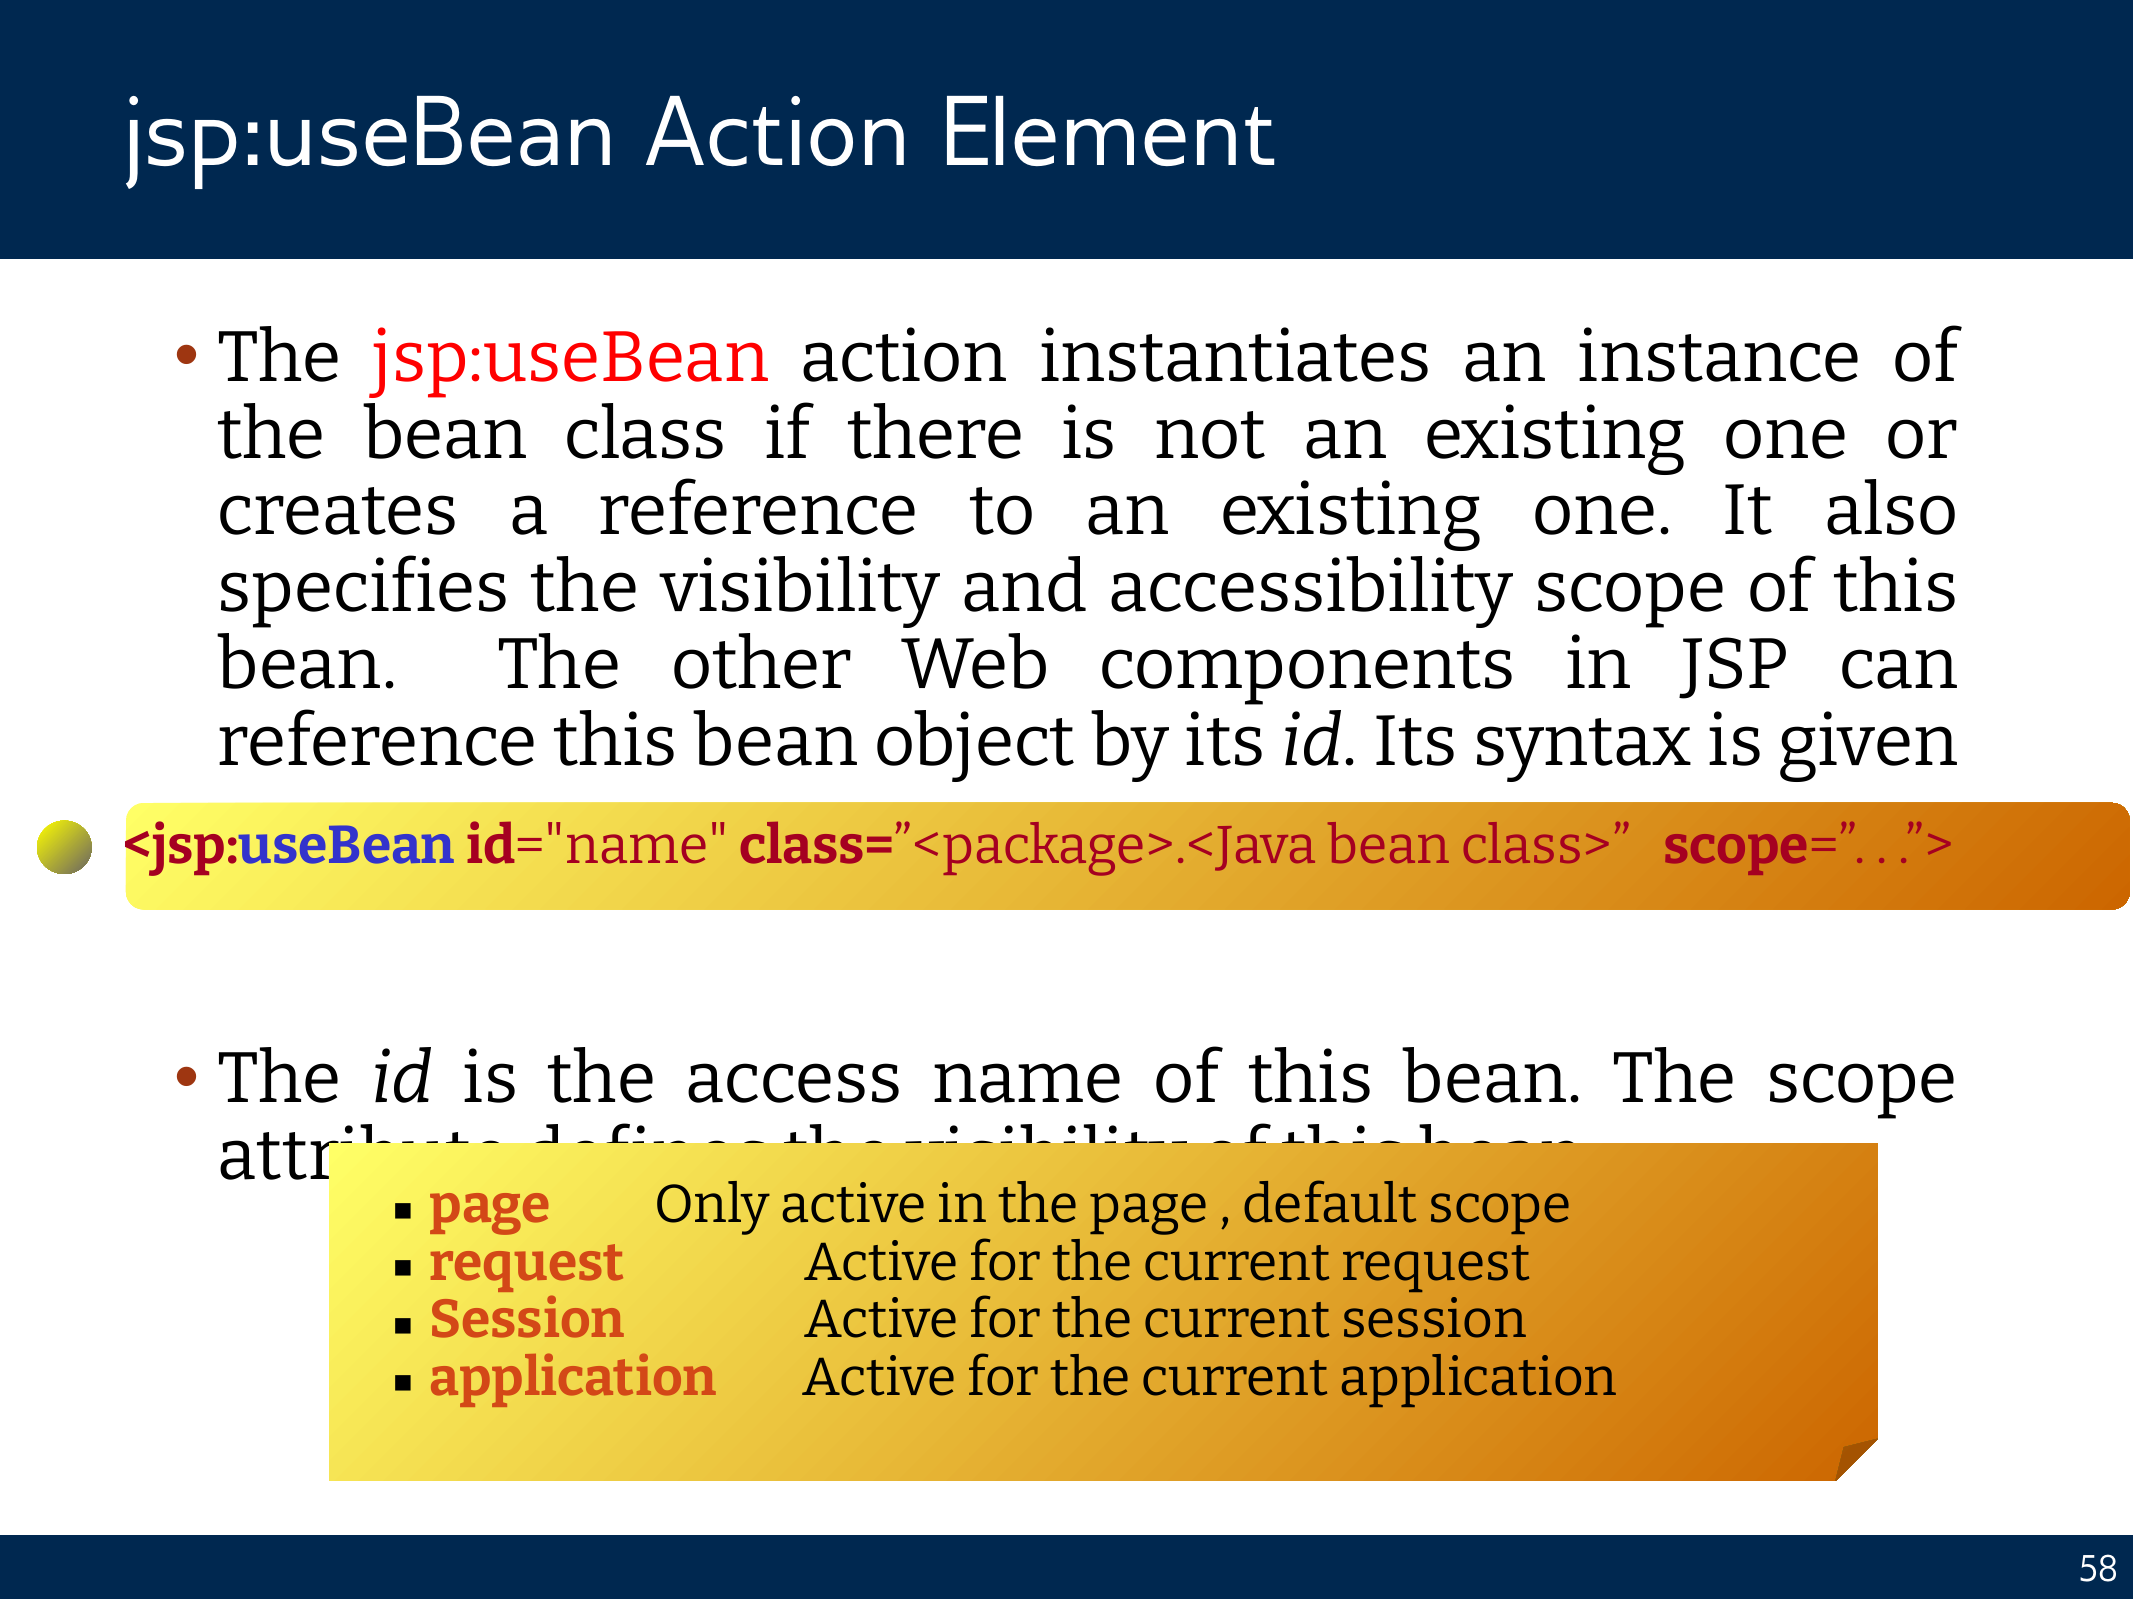

# jsp:useBean Action Element
The jsp:useBean action instantiates an instance of the bean class if there is not an existing one or creates a reference to an existing one. It also specifies the visibility and accessibility scope of this bean.  The other Web components in JSP can reference this bean object by its id. Its syntax is given as:

The id is the access name of this bean. The scope attribute defines the visibility of this bean.

<jsp:useBean id="name" class=”<package>.<Java bean class>”   scope=”. . .”>

 page	        Only active in the page , default scope
 request	        Active for the current request
 Session	        Active for the current session
 application        Active for the current application